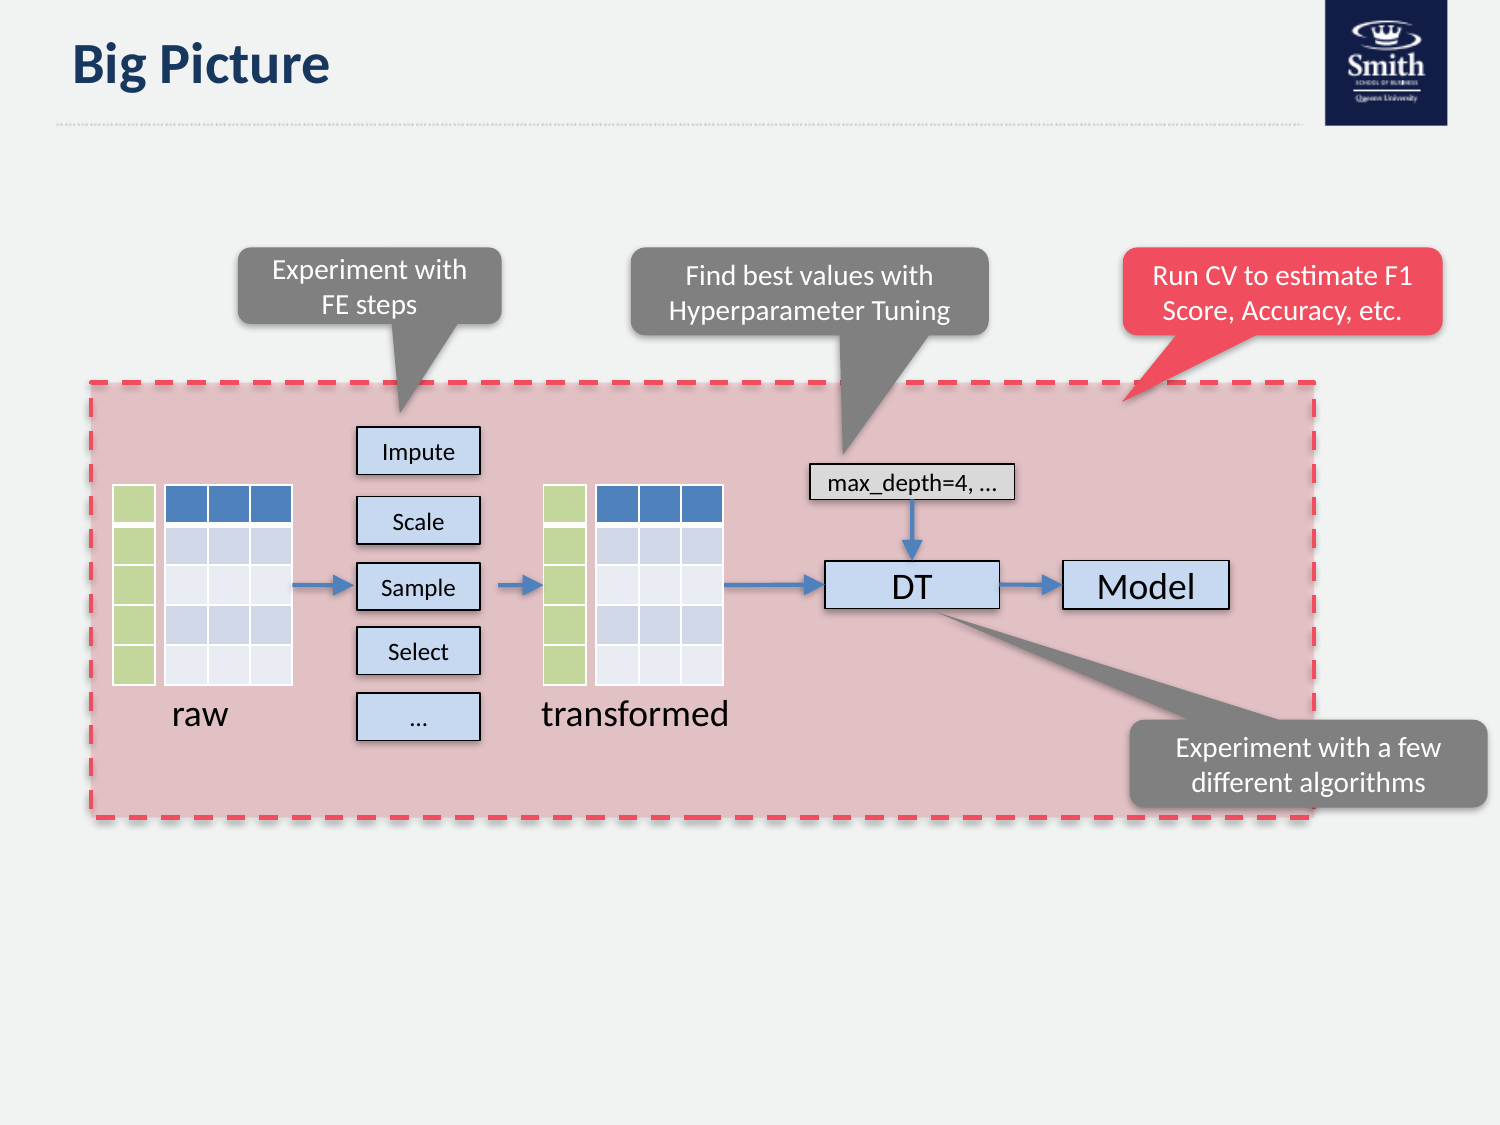

# Big Picture

Experiment with FE steps
Find best values with Hyperparameter Tuning
Run CV to estimate F1 Score, Accuracy, etc.

Impute
max_depth=4, …
|  |
| --- |
|  |
|  |
|  |
|  |
|  |
| --- |
|  |
|  |
|  |
|  |
|  |  |  |
| --- | --- | --- |
|  |  |  |
|  |  |  |
|  |  |  |
|  |  |  |
|  |  |  |
| --- | --- | --- |
|  |  |  |
|  |  |  |
|  |  |  |
|  |  |  |
Scale
Model
DT
Sample
Select
raw
transformed
…
Experiment with a few different algorithms